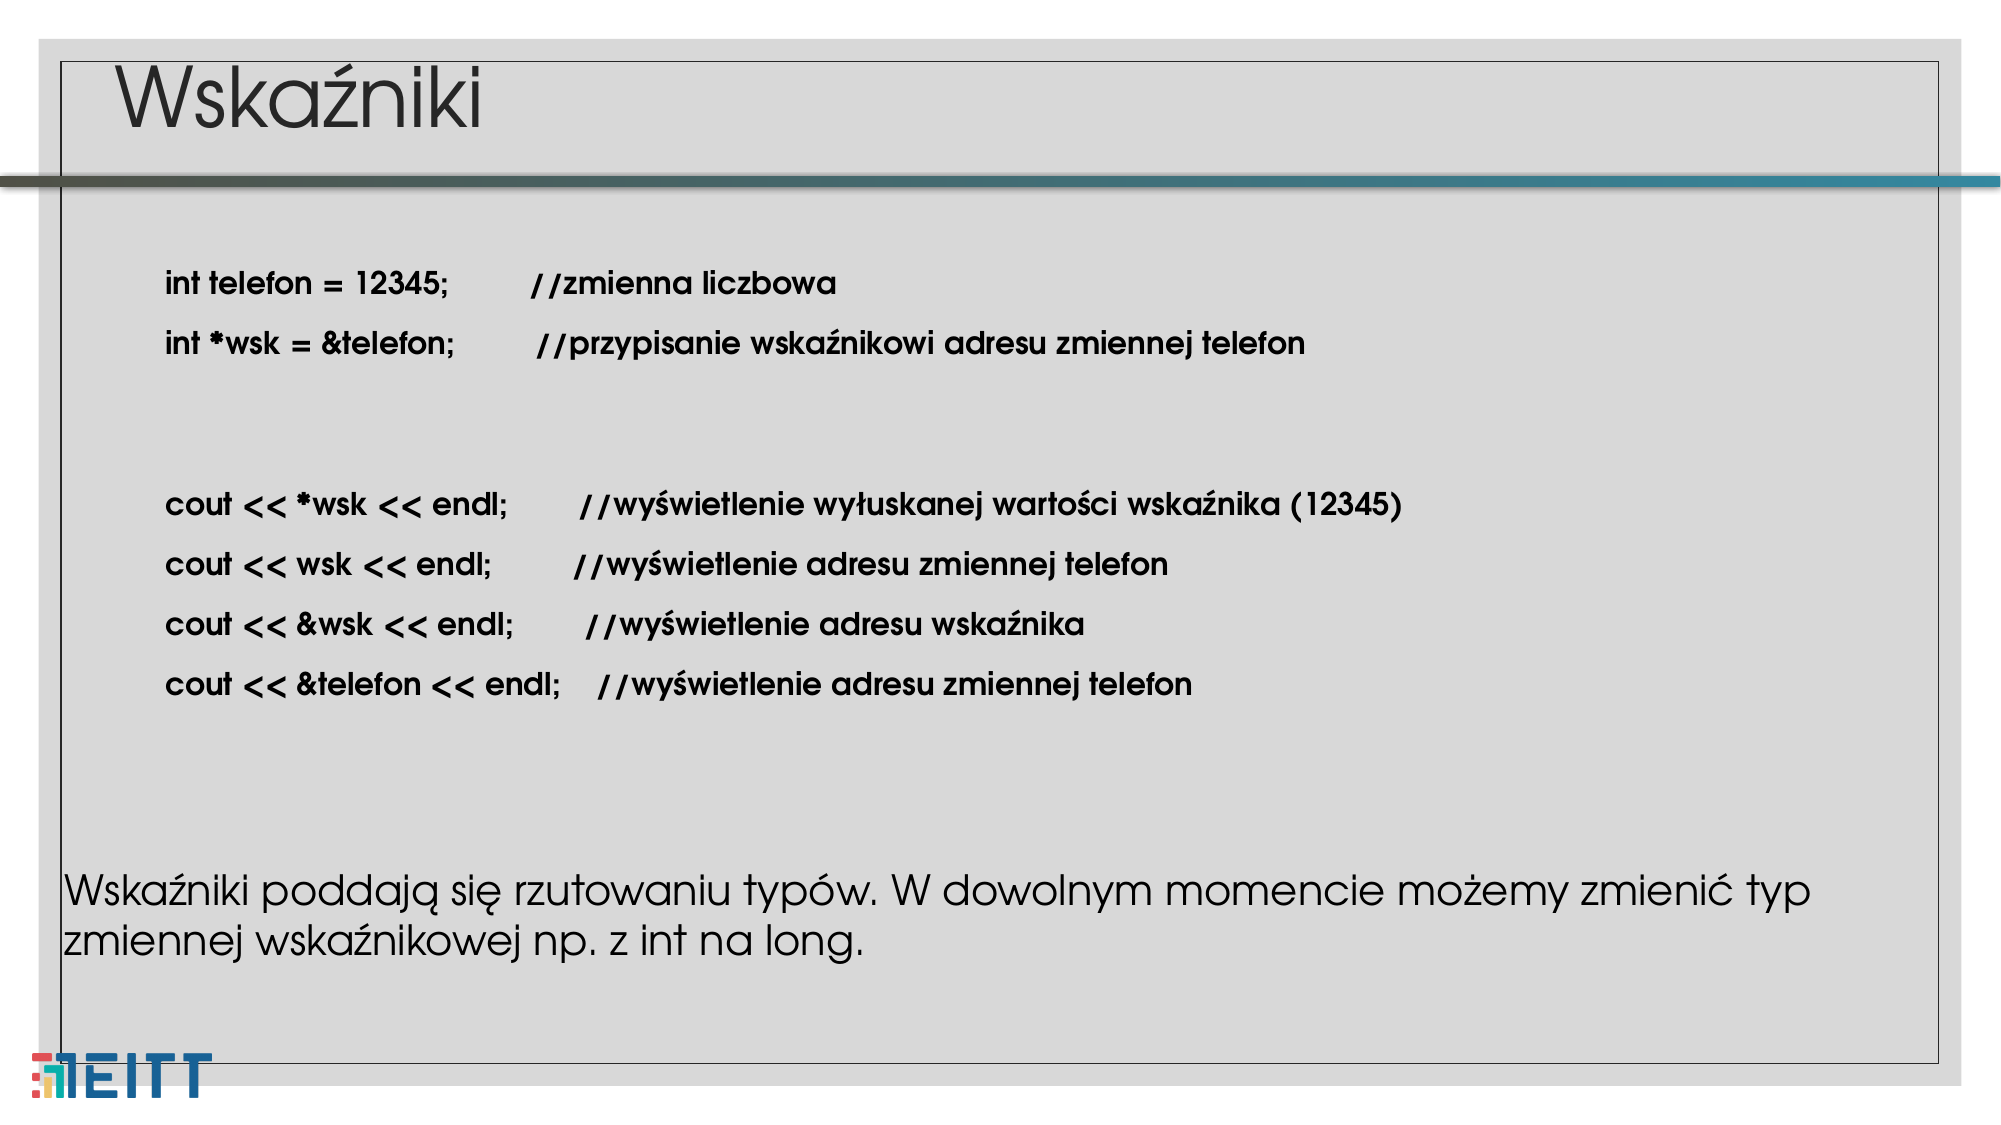

# Wskaźniki
int telefon = 12345;         //zmienna liczbowa
int *wsk = &telefon;         //przypisanie wskaźnikowi adresu zmiennej telefon

cout << *wsk << endl;        //wyświetlenie wyłuskanej wartości wskaźnika (12345)
cout << wsk << endl;         //wyświetlenie adresu zmiennej telefon
cout << &wsk << endl;        //wyświetlenie adresu wskaźnika
cout << &telefon << endl;    //wyświetlenie adresu zmiennej telefon
Wskaźniki poddają się rzutowaniu typów. W dowolnym momencie możemy zmienić typ zmiennej wskaźnikowej np. z int na long.